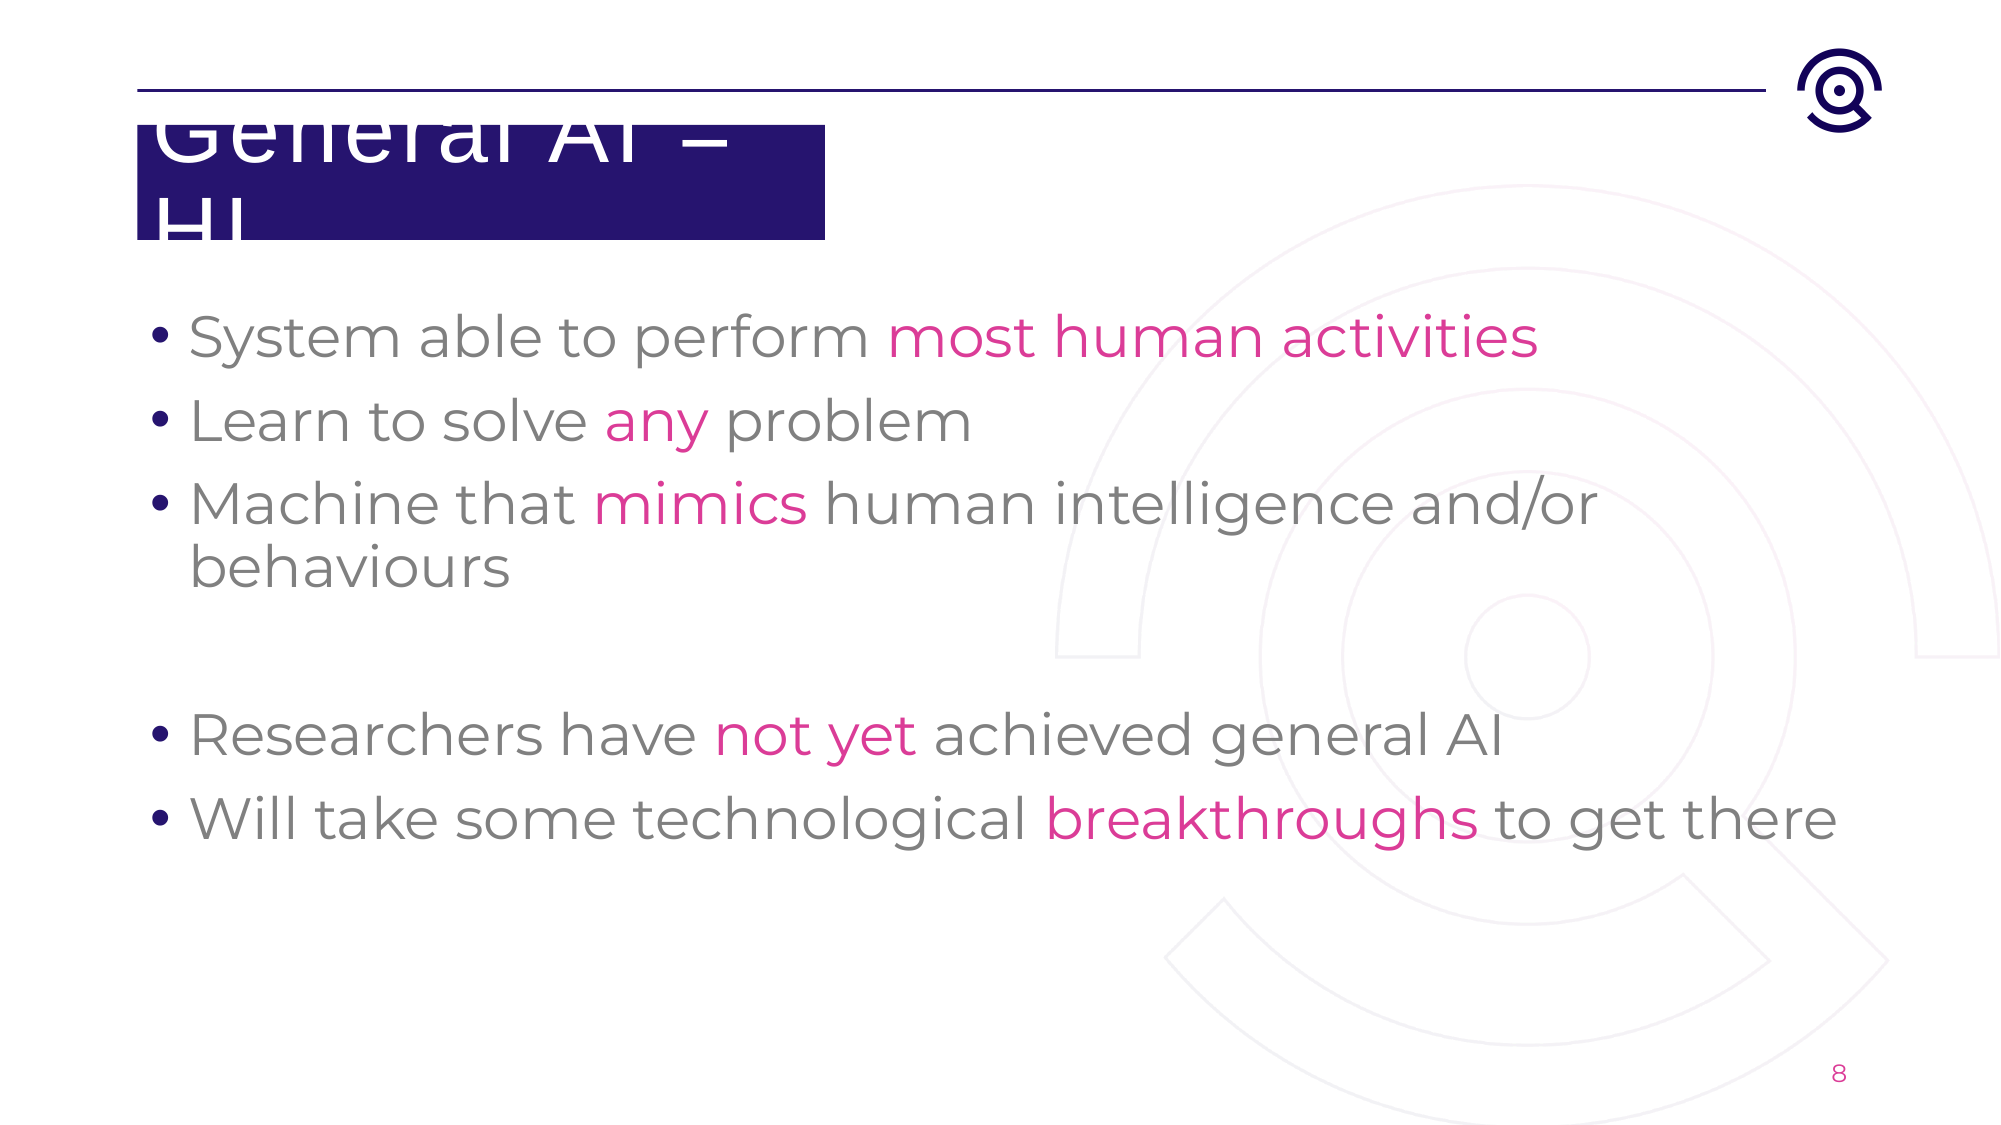

# General AI = HI
System able to perform most human activities
Learn to solve any problem
Machine that mimics human intelligence and/or behaviours

Researchers have not yet achieved general AI
Will take some technological breakthroughs to get there

8